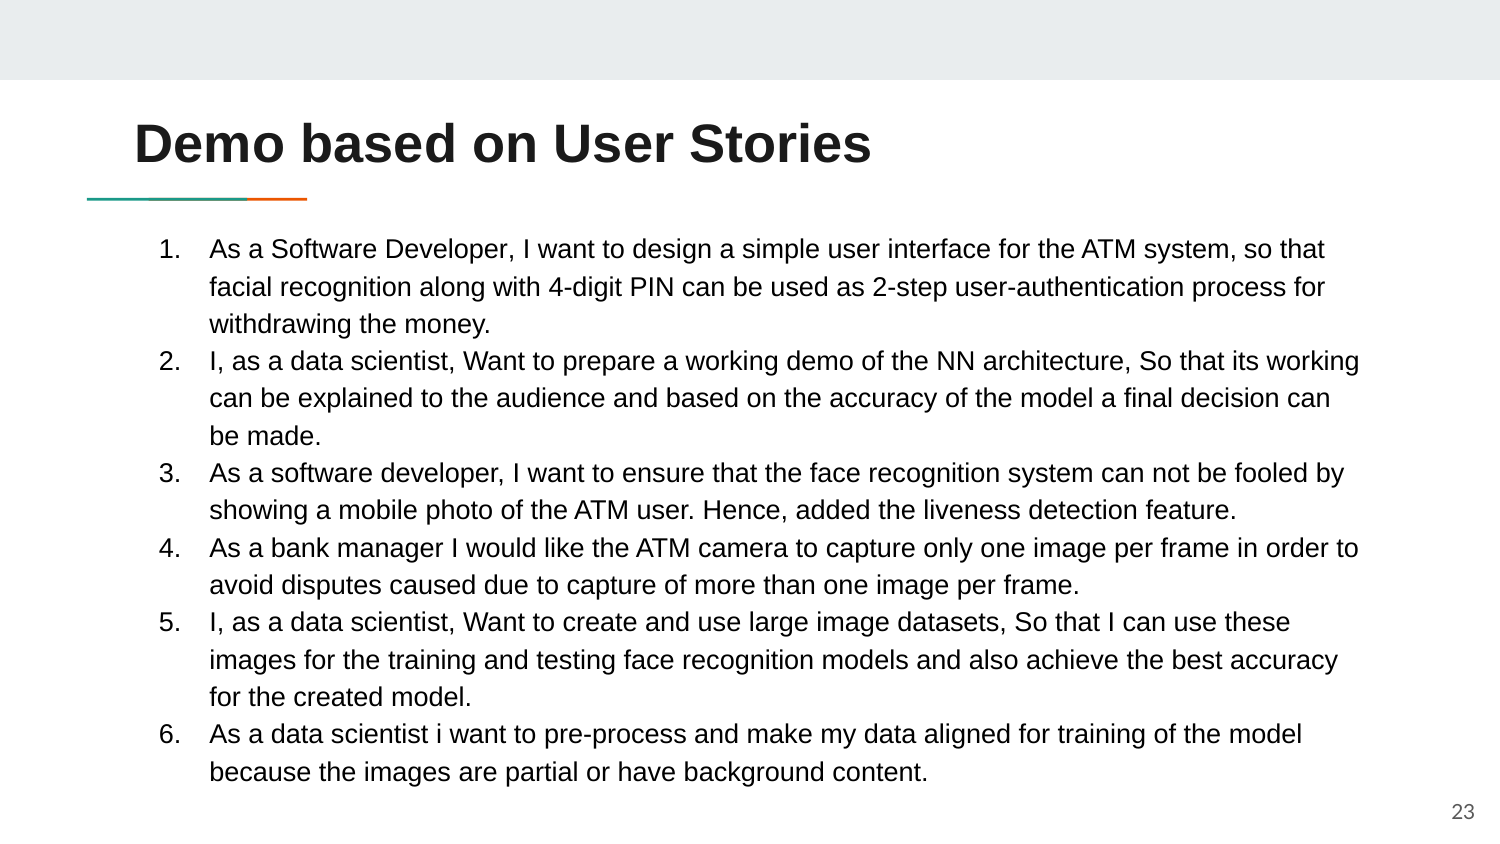

# Demo based on User Stories
As a Software Developer, I want to design a simple user interface for the ATM system, so that facial recognition along with 4-digit PIN can be used as 2-step user-authentication process for withdrawing the money.
I, as a data scientist, Want to prepare a working demo of the NN architecture, So that its working can be explained to the audience and based on the accuracy of the model a final decision can be made.
As a software developer, I want to ensure that the face recognition system can not be fooled by showing a mobile photo of the ATM user. Hence, added the liveness detection feature.
As a bank manager I would like the ATM camera to capture only one image per frame in order to avoid disputes caused due to capture of more than one image per frame.
I, as a data scientist, Want to create and use large image datasets, So that I can use these images for the training and testing face recognition models and also achieve the best accuracy for the created model.
As a data scientist i want to pre-process and make my data aligned for training of the model because the images are partial or have background content.
23